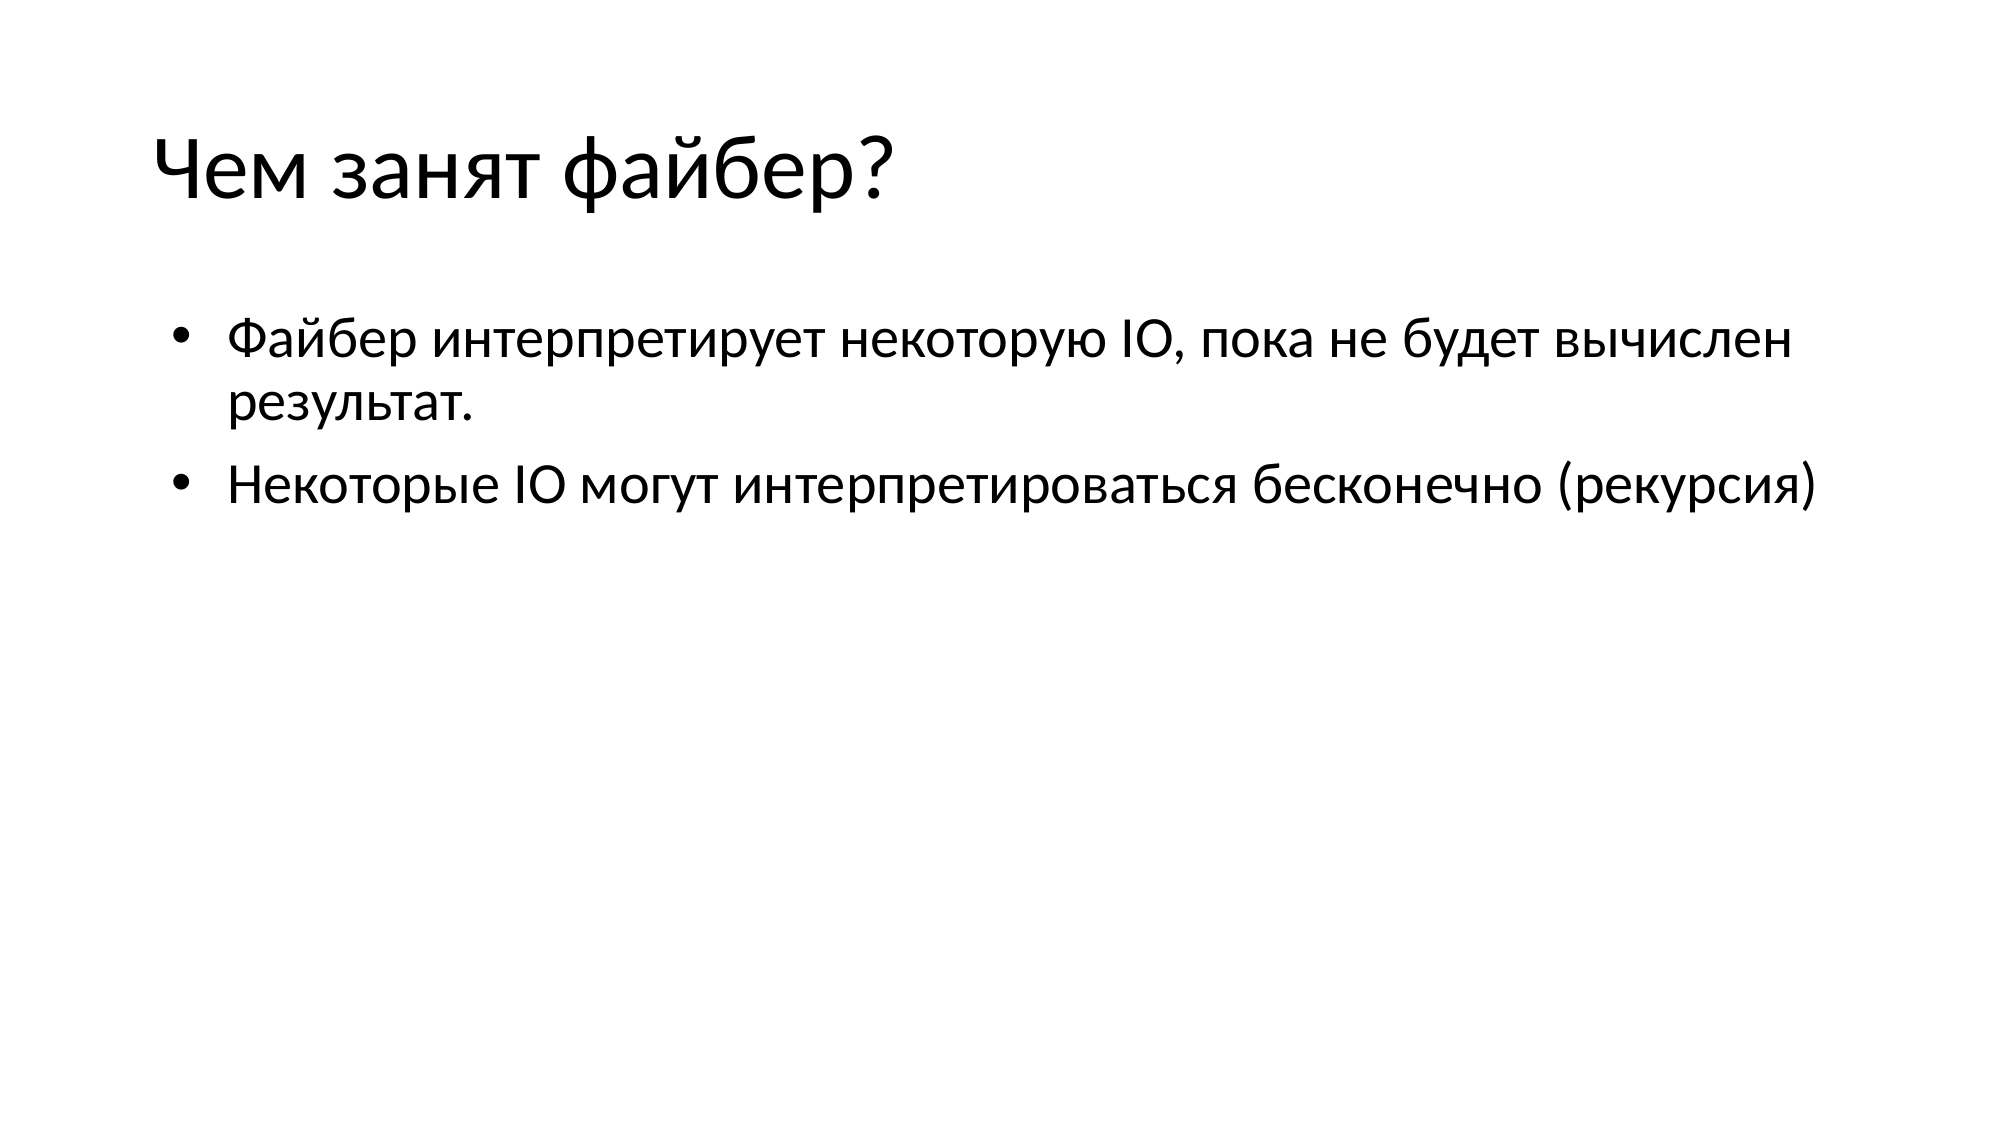

# Чем занят файбер?
Файбер интерпретирует некоторую IO, пока не будет вычислен результат.
Некоторые IO могут интерпретироваться бесконечно (рекурсия)